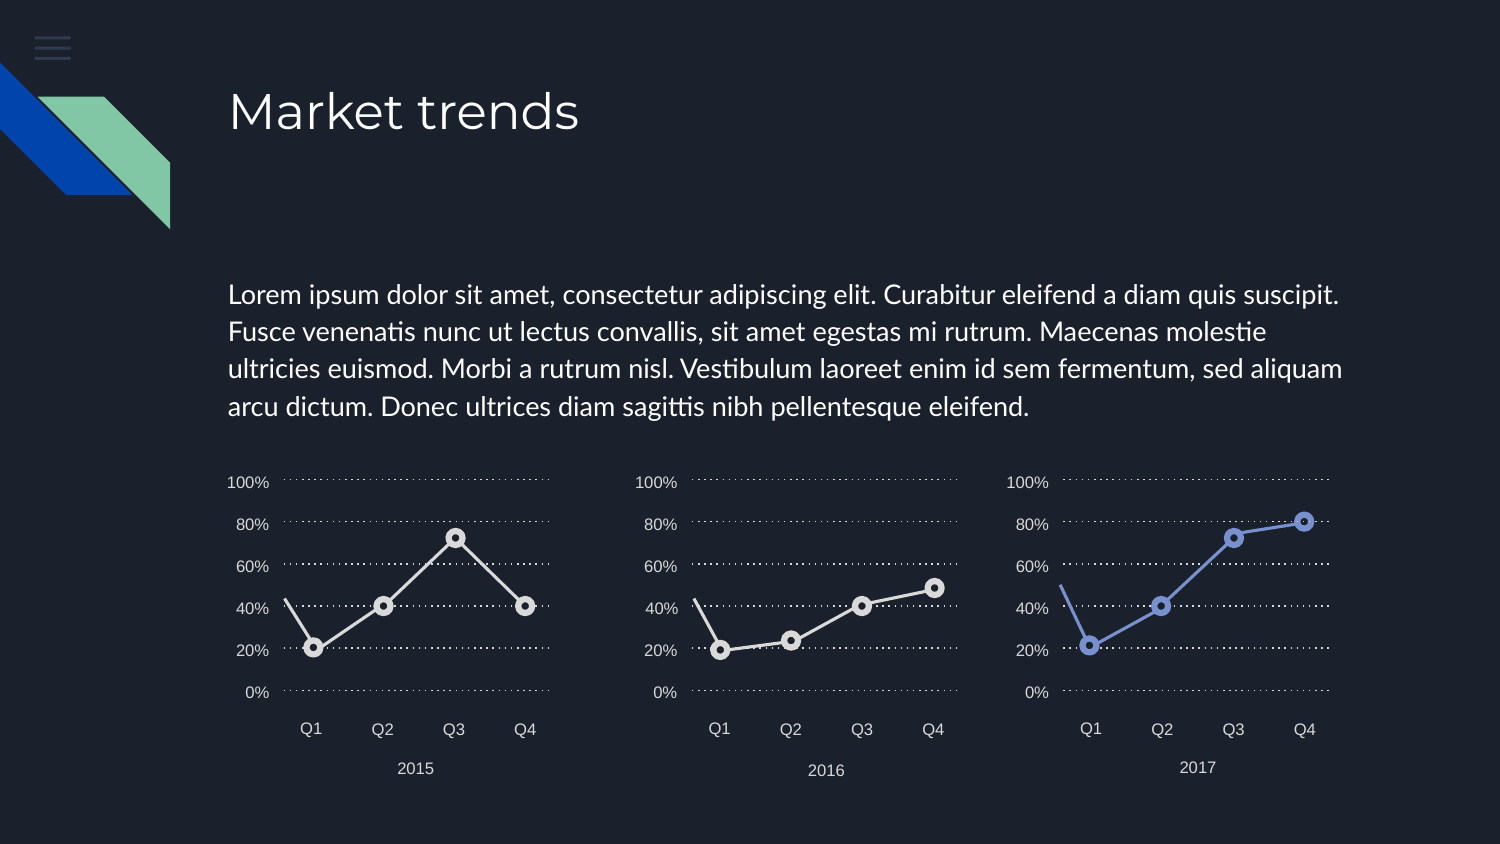

# Market trends
Lorem ipsum dolor sit amet, consectetur adipiscing elit. Curabitur eleifend a diam quis suscipit. Fusce venenatis nunc ut lectus convallis, sit amet egestas mi rutrum. Maecenas molestie ultricies euismod. Morbi a rutrum nisl. Vestibulum laoreet enim id sem fermentum, sed aliquam arcu dictum. Donec ultrices diam sagittis nibh pellentesque eleifend.
100%
80%

60%
40%

20%

0%
Q1
Q2
Q3
Q4
2015
100%
80%
60%
40%

20%

0%
Q1
Q2
Q3
Q4
2016

100%
80%

60%
40%

20%

0%
Q1
Q2
Q3
Q4
2017